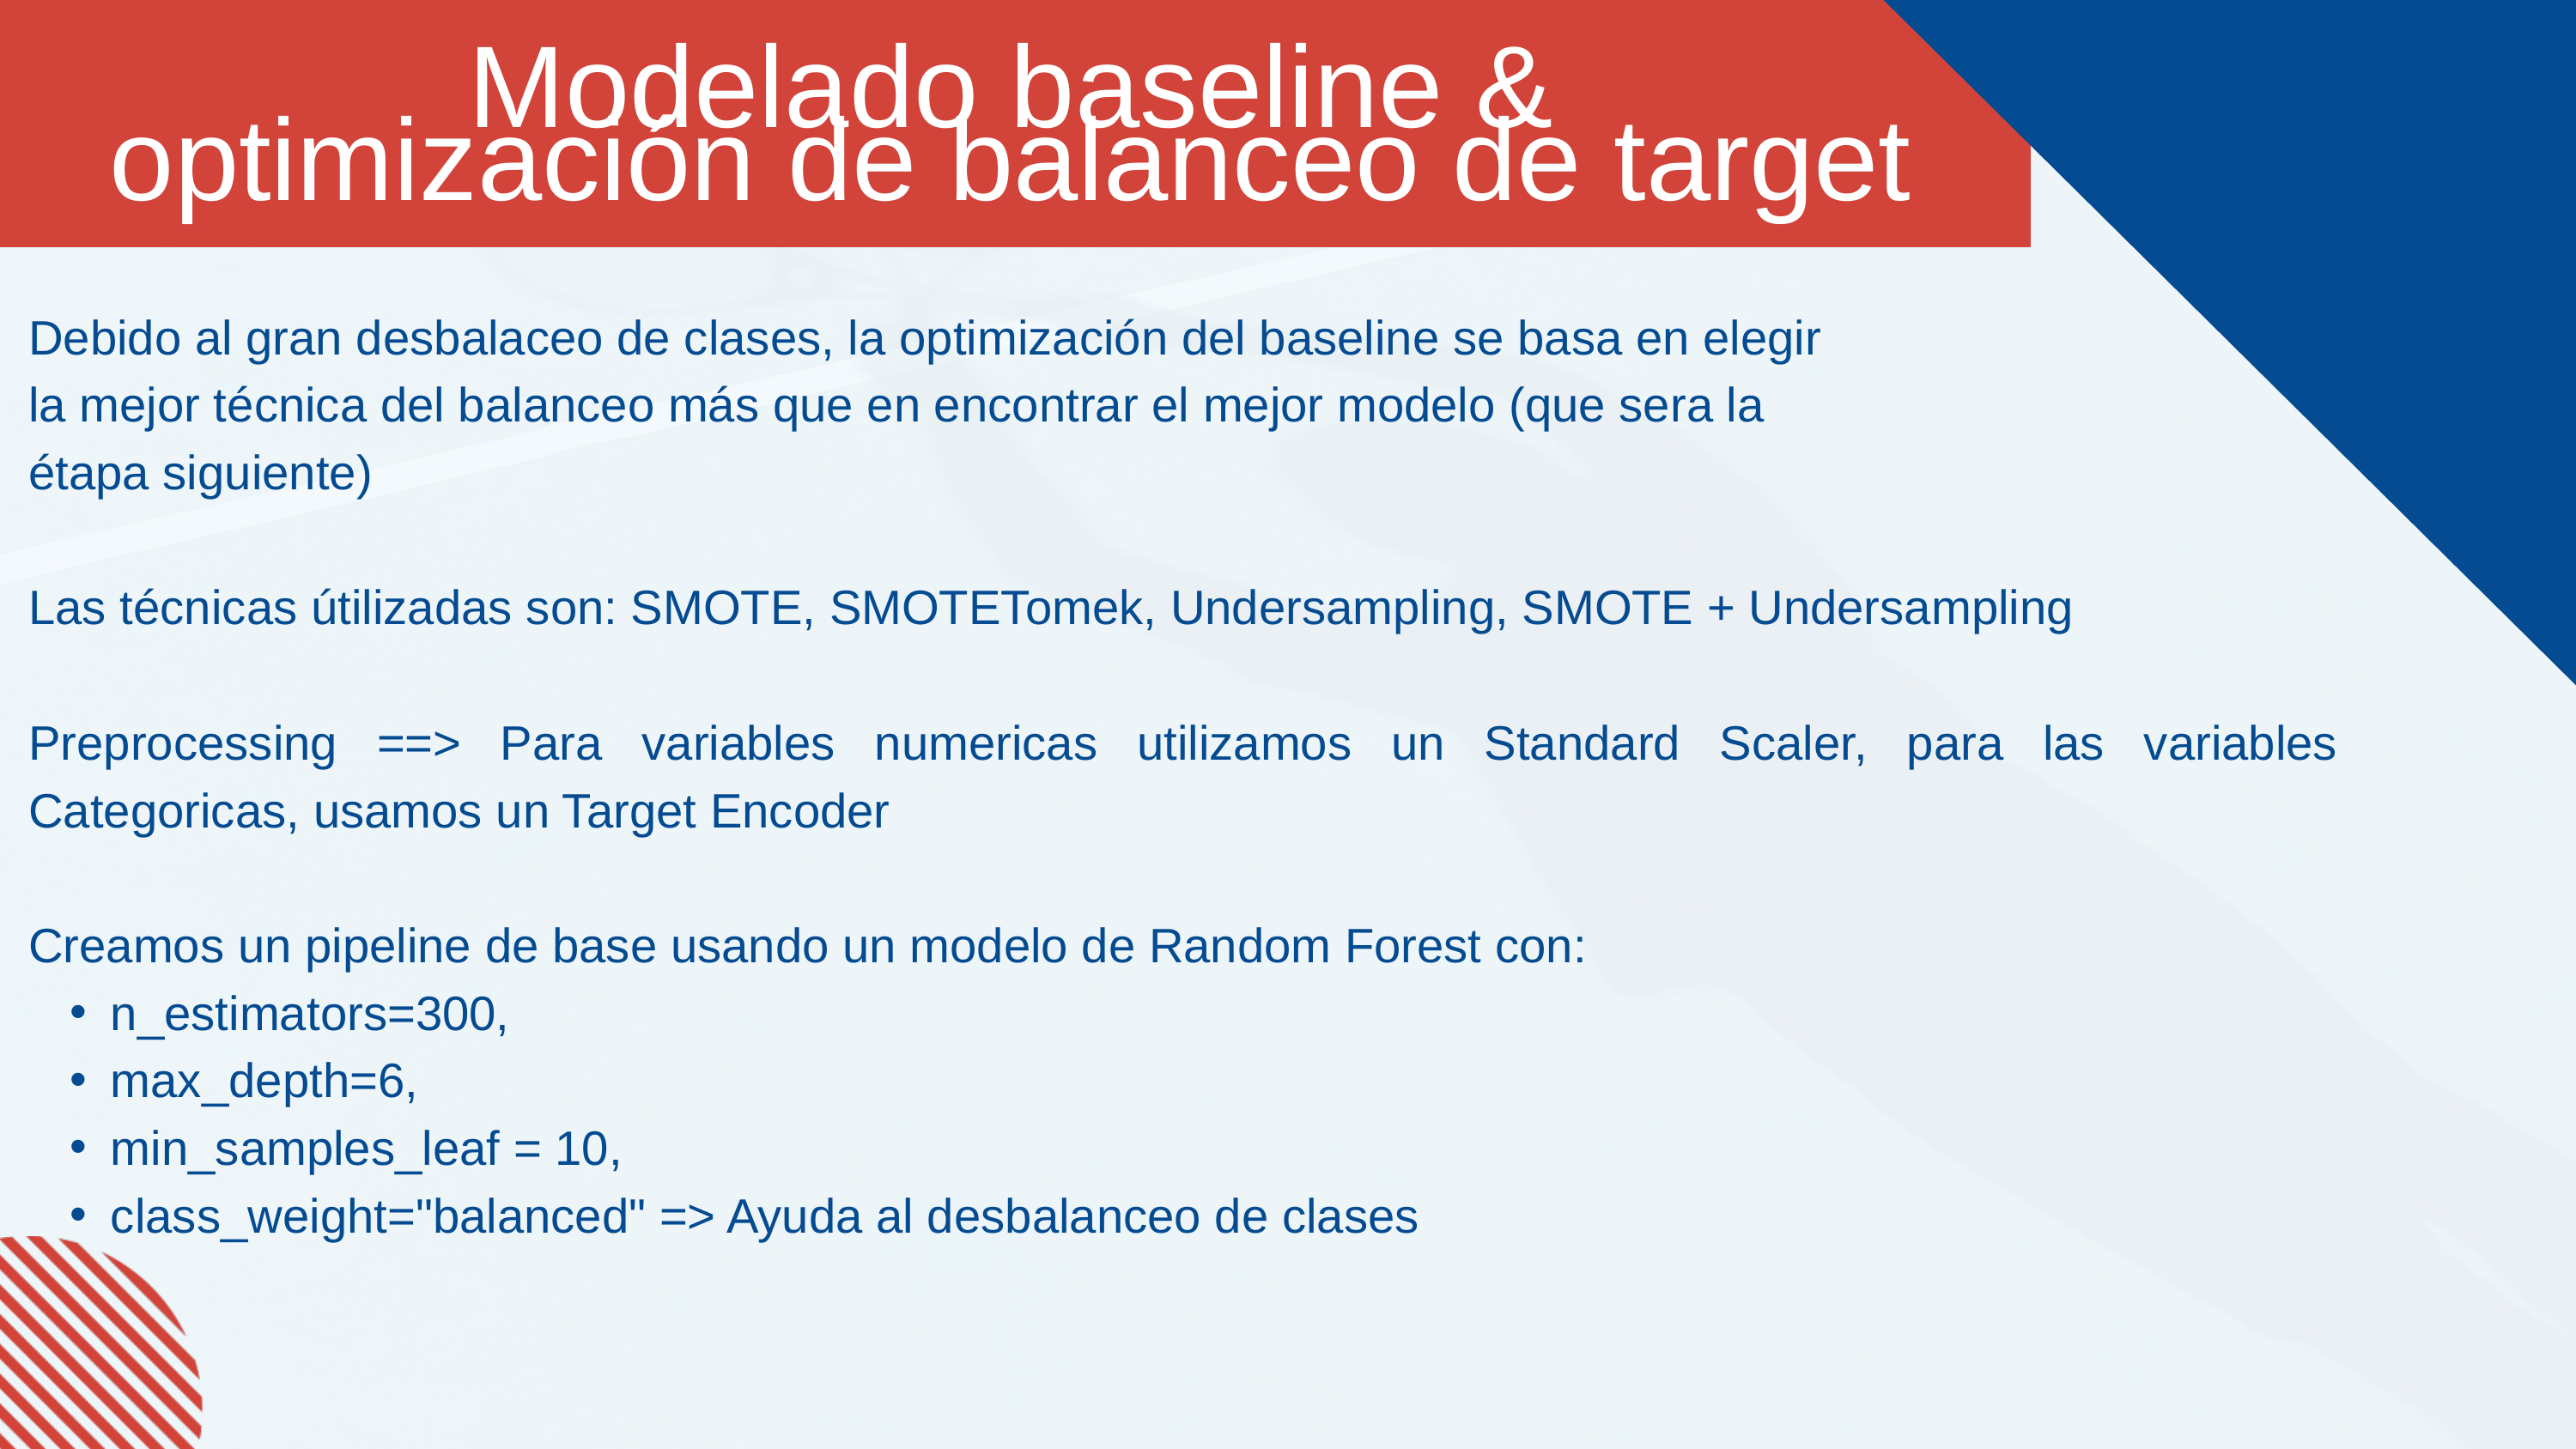

Modelado baseline &
optimización de balanceo de target

Debido al gran desbalaceo de clases, la optimización del baseline se basa en elegir
la mejor técnica del balanceo más que en encontrar el mejor modelo (que sera la
étapa siguiente)

Las técnicas útilizadas son: SMOTE, SMOTETomek, Undersampling, SMOTE + Undersampling

Preprocessing ==> Para variables numericas utilizamos un Standard Scaler, para las variables Categoricas, usamos un Target Encoder

Creamos un pipeline de base usando un modelo de Random Forest con:
n_estimators=300,
max_depth=6,
min_samples_leaf = 10,
class_weight="balanced" => Ayuda al desbalanceo de clases